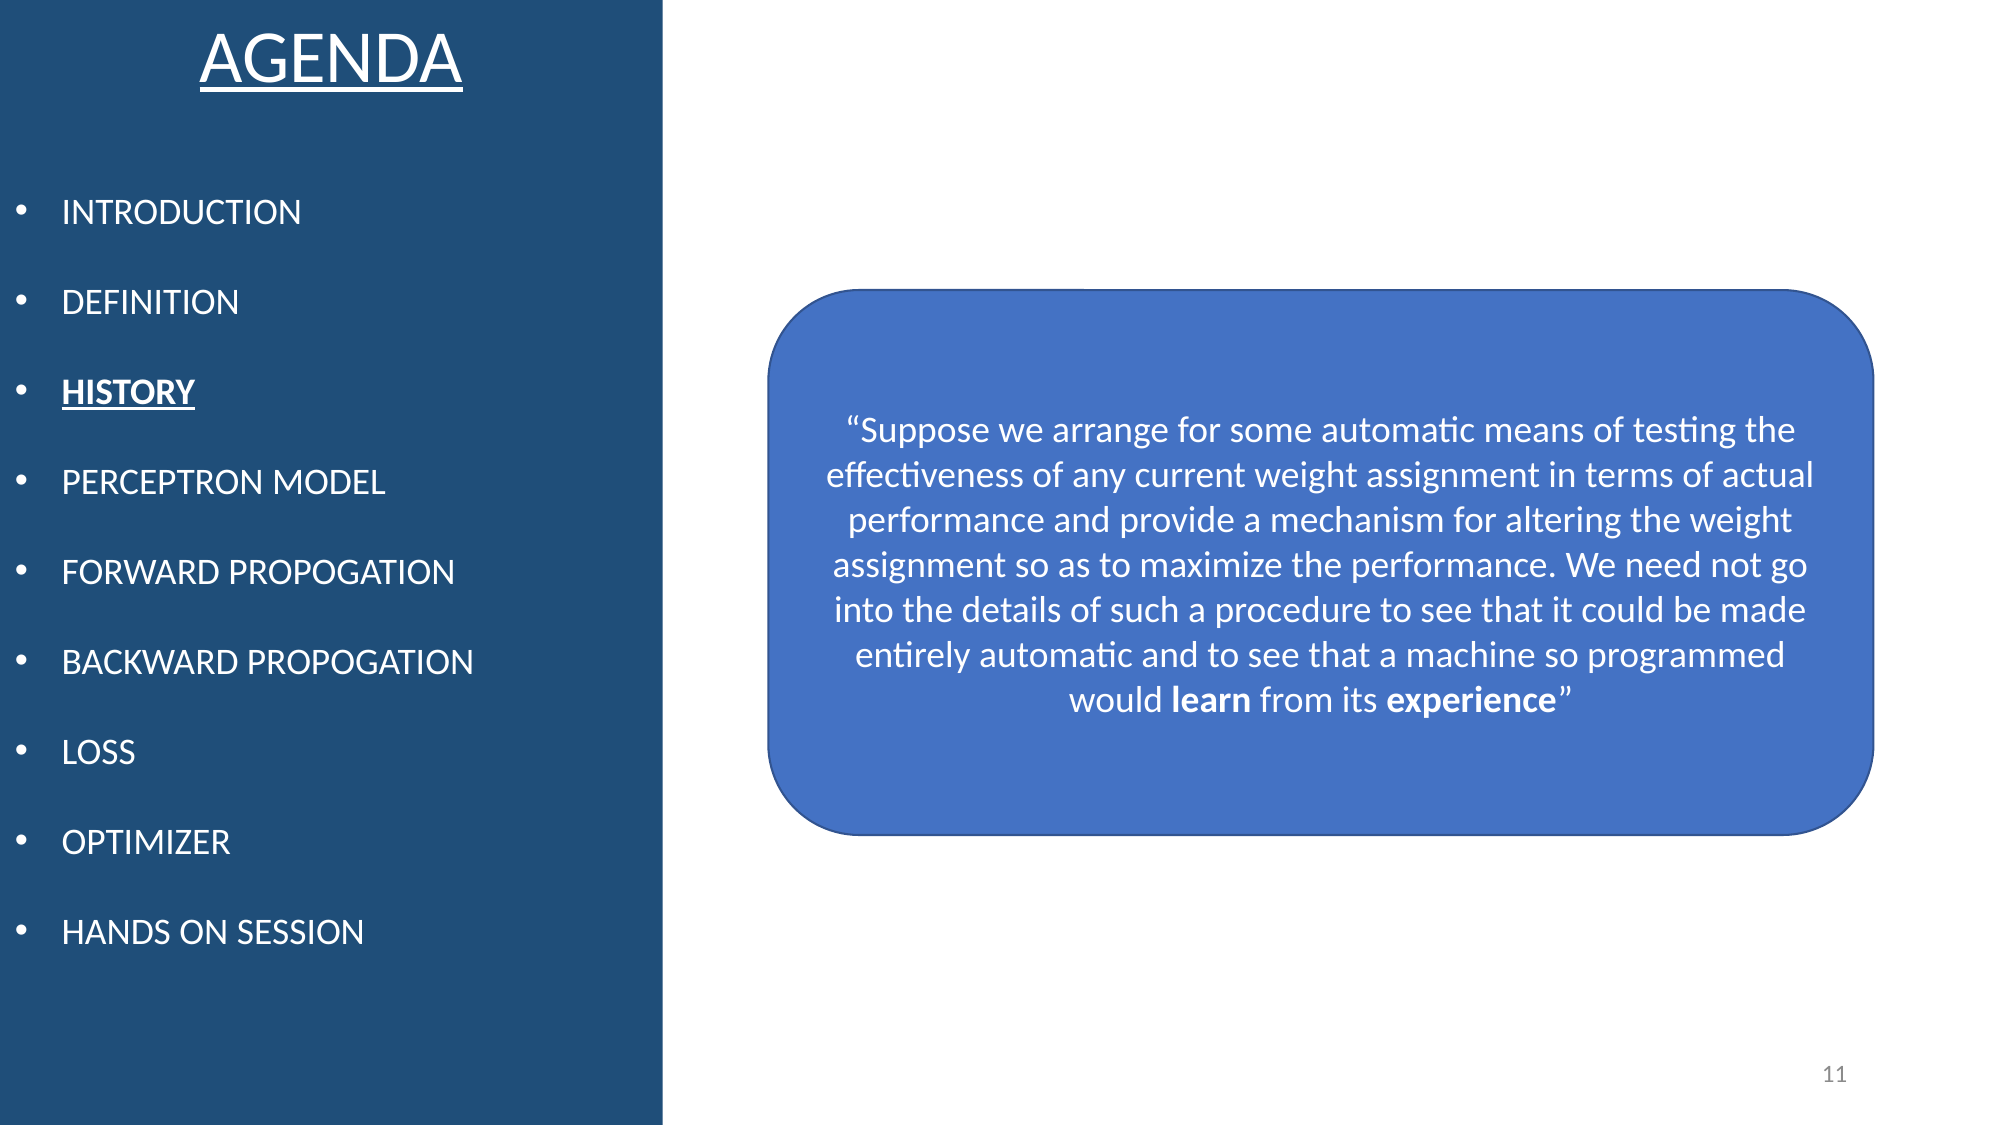

AGENDA

INTRODUCTION
DEFINITION
HISTORY
PERCEPTRON MODEL
FORWARD PROPOGATION
BACKWARD PROPOGATION
LOSS
OPTIMIZER
HANDS ON SESSION

“Suppose we arrange for some automatic means of testing the effectiveness of any current weight assignment in terms of actual performance and provide a mechanism for altering the weight assignment so as to maximize the performance. We need not go into the details of such a procedure to see that it could be made entirely automatic and to see that a machine so programmed would learn from its experience”
11